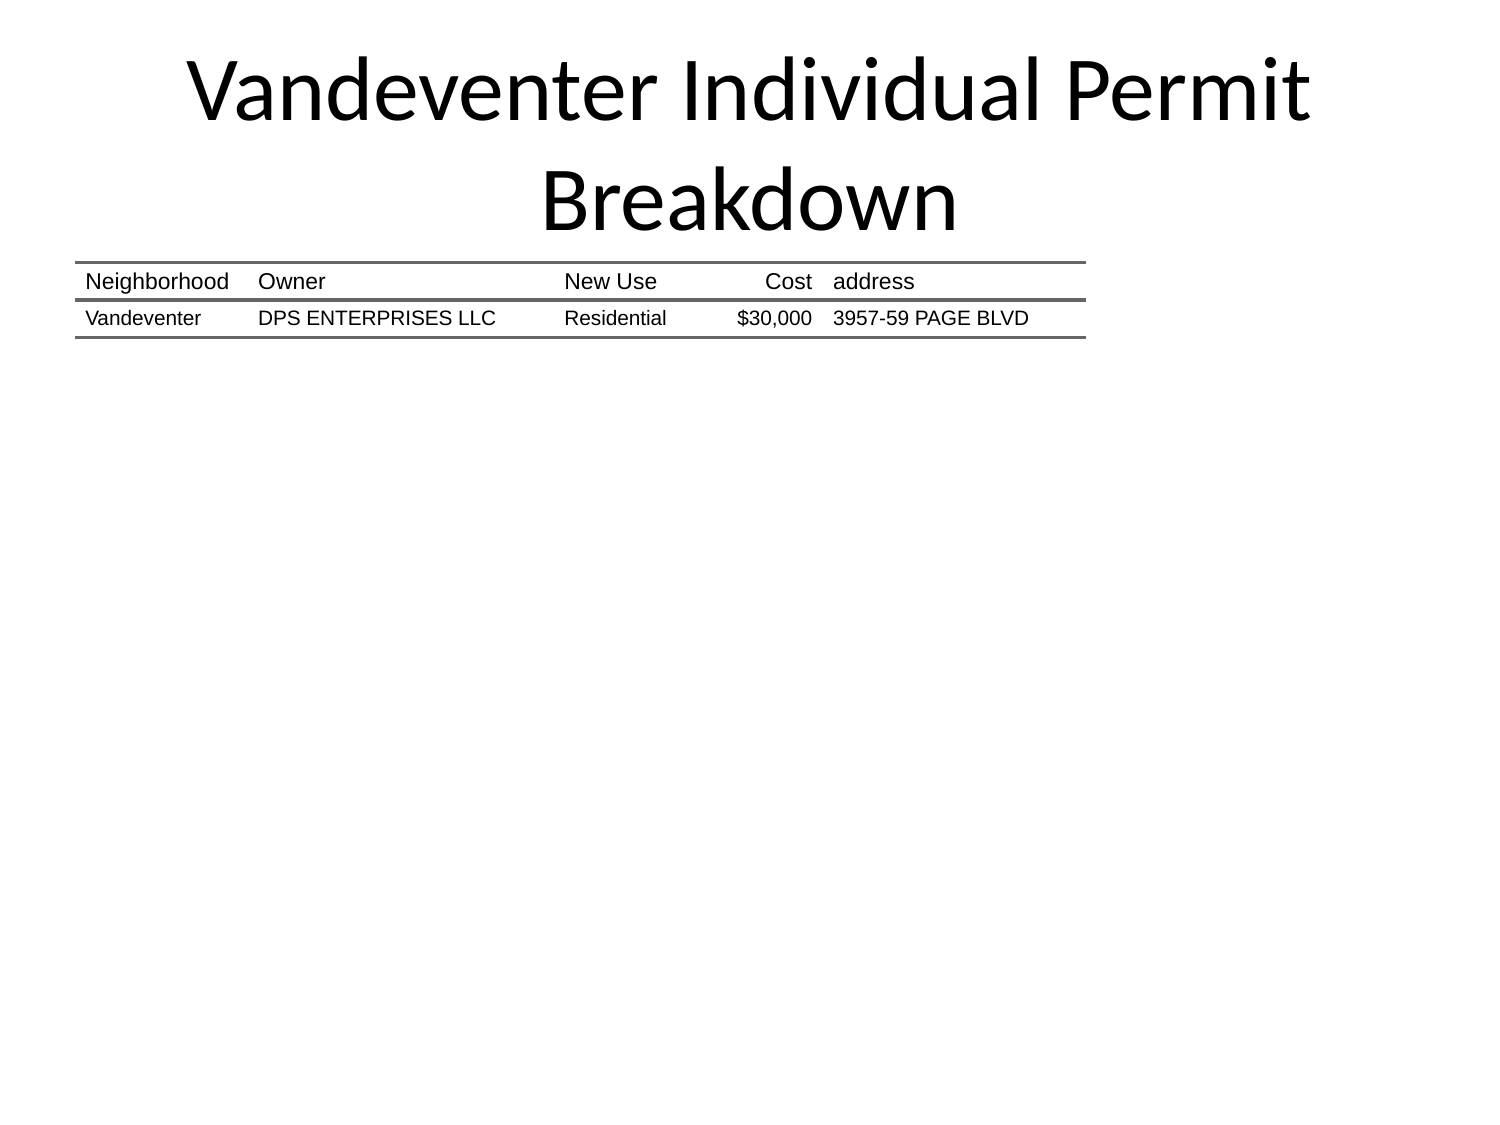

# Vandeventer Individual Permit Breakdown
| Neighborhood | Owner | New Use | Cost | address |
| --- | --- | --- | --- | --- |
| Vandeventer | DPS ENTERPRISES LLC | Residential | $30,000 | 3957-59 PAGE BLVD |